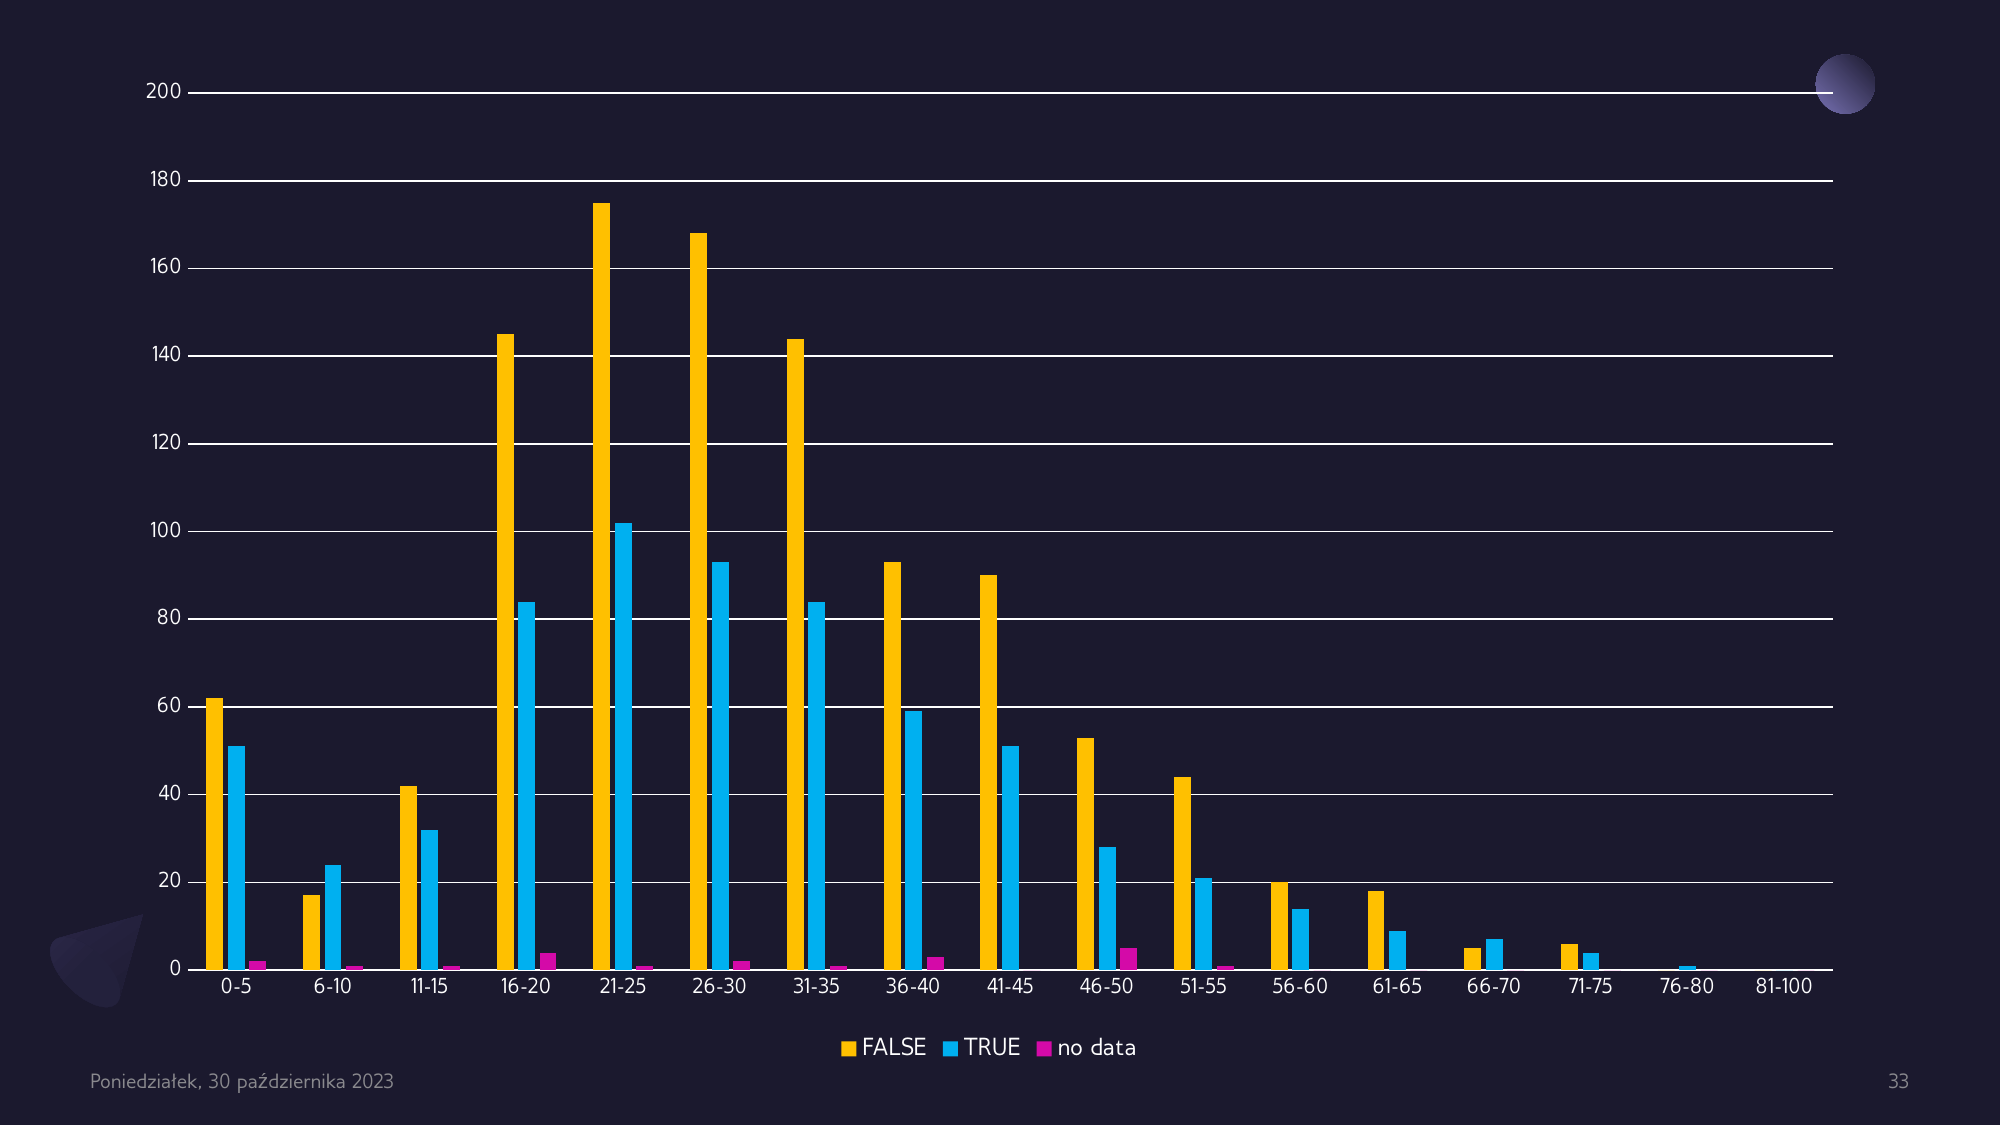

### Chart

| Category | FALSE | TRUE | no data |
|---|---|---|---|
| 0-5 | 62.0 | 51.0 | 2.0 |
| 6-10 | 17.0 | 24.0 | 1.0 |
| 11-15 | 42.0 | 32.0 | 1.0 |
| 16-20 | 145.0 | 84.0 | 4.0 |
| 21-25 | 175.0 | 102.0 | 1.0 |
| 26-30 | 168.0 | 93.0 | 2.0 |
| 31-35 | 144.0 | 84.0 | 1.0 |
| 36-40 | 93.0 | 59.0 | 3.0 |
| 41-45 | 90.0 | 51.0 | 0.0 |
| 46-50 | 53.0 | 28.0 | 5.0 |
| 51-55 | 44.0 | 21.0 | 1.0 |
| 56-60 | 20.0 | 14.0 | 0.0 |
| 61-65 | 18.0 | 9.0 | 0.0 |
| 66-70 | 5.0 | 7.0 | 0.0 |
| 71-75 | 6.0 | 4.0 | 0.0 |
| 76-80 | 0.0 | 1.0 | 0.0 |
| 81-100 | 0.0 | 0.0 | 0.0 |
Poniedziałek, 30 października 2023
33